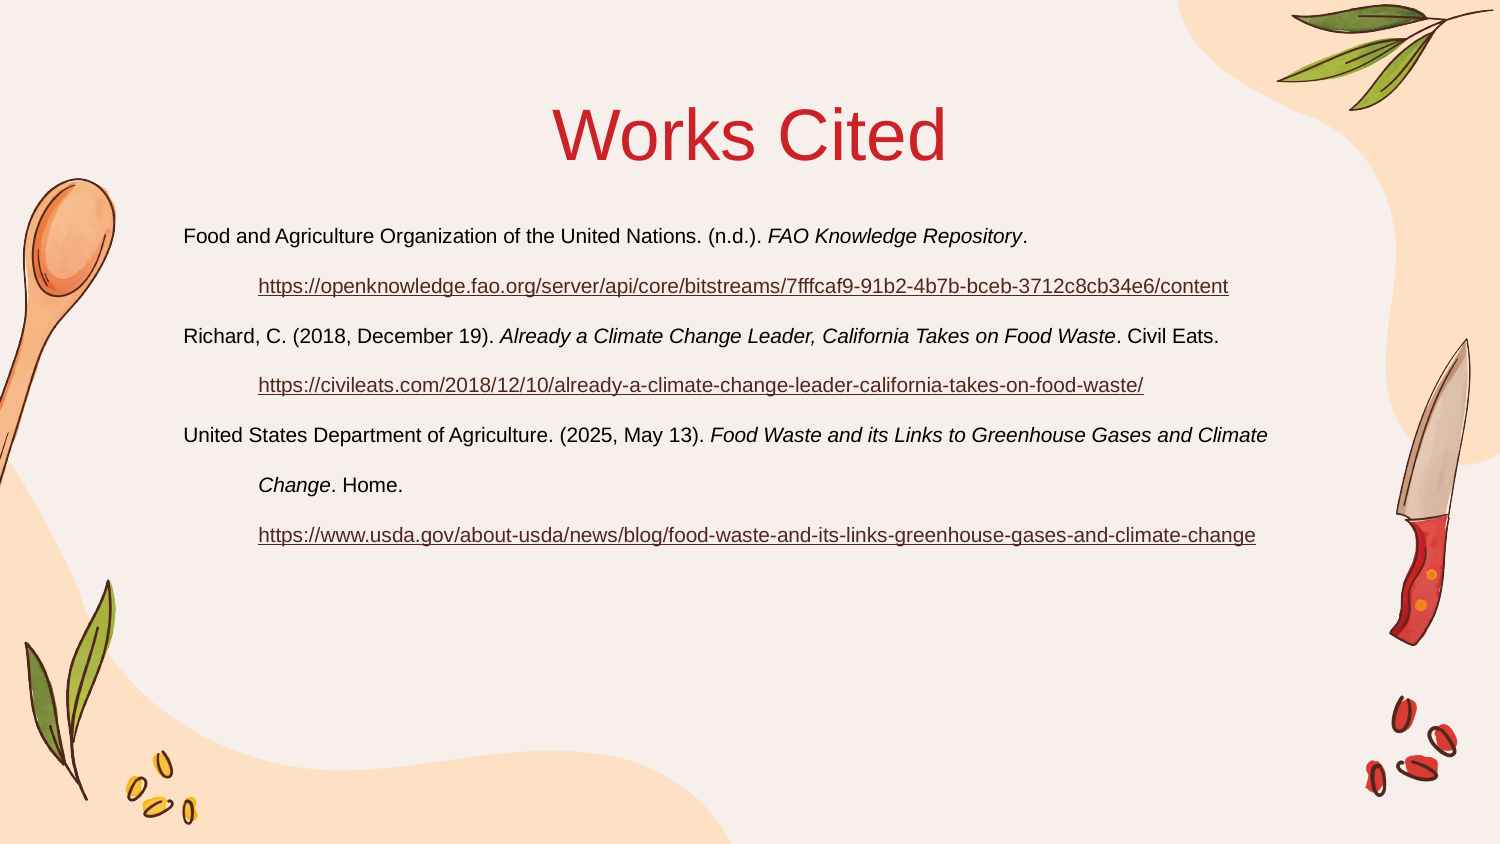

# Works Cited
Food and Agriculture Organization of the United Nations. (n.d.). FAO Knowledge Repository. https://openknowledge.fao.org/server/api/core/bitstreams/7fffcaf9-91b2-4b7b-bceb-3712c8cb34e6/content
Richard, C. (2018, December 19). Already a Climate Change Leader, California Takes on Food Waste. Civil Eats. https://civileats.com/2018/12/10/already-a-climate-change-leader-california-takes-on-food-waste/
United States Department of Agriculture. (2025, May 13). Food Waste and its Links to Greenhouse Gases and Climate Change. Home. https://www.usda.gov/about-usda/news/blog/food-waste-and-its-links-greenhouse-gases-and-climate-change